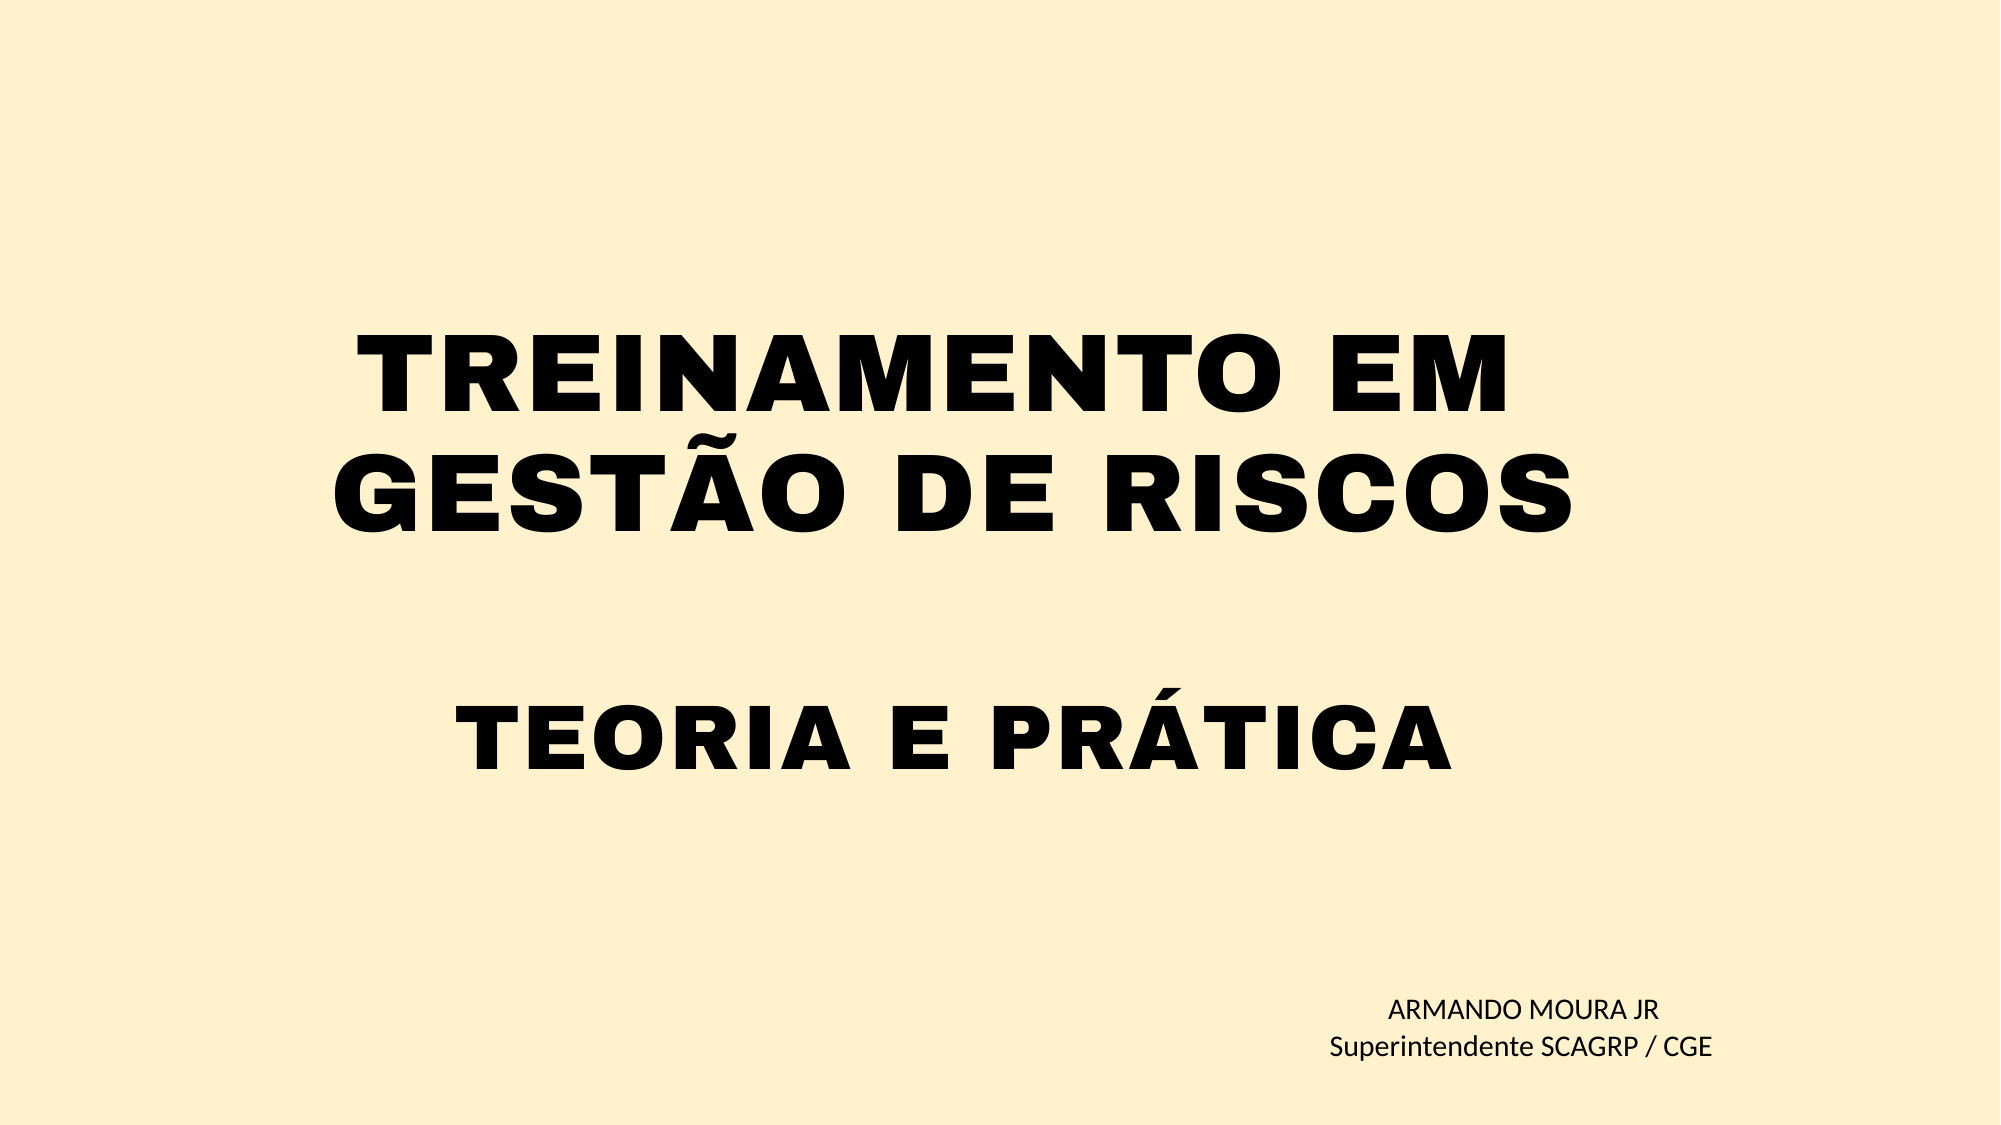

# TREINAMENTO EM  GESTÃO DE RISCOS TEORIA E PRÁTICA

 ARMANDO MOURA JR
Superintendente SCAGRP / CGE